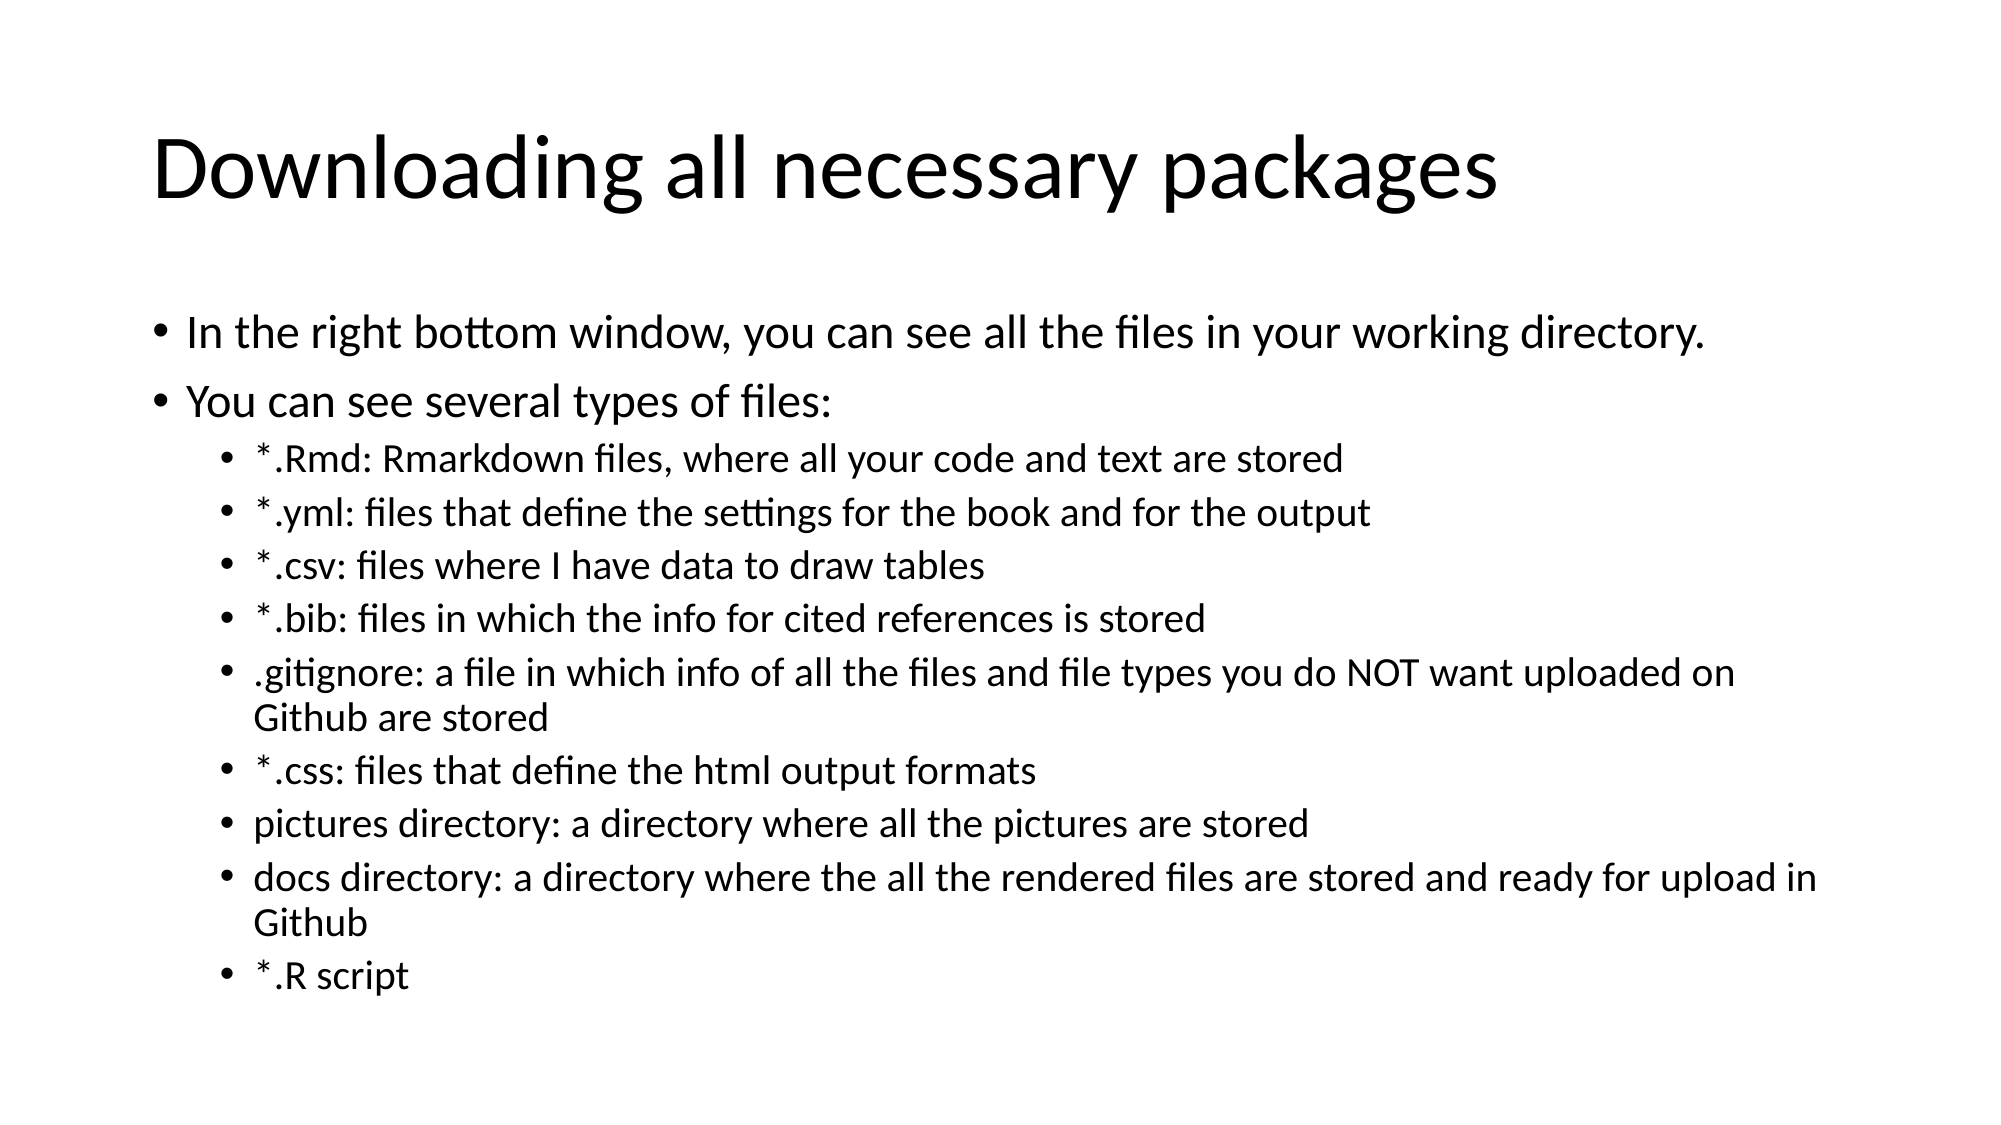

# Downloading all necessary packages
In the right bottom window, you can see all the files in your working directory.
You can see several types of files:
*.Rmd: Rmarkdown files, where all your code and text are stored
*.yml: files that define the settings for the book and for the output
*.csv: files where I have data to draw tables
*.bib: files in which the info for cited references is stored
.gitignore: a file in which info of all the files and file types you do NOT want uploaded on Github are stored
*.css: files that define the html output formats
pictures directory: a directory where all the pictures are stored
docs directory: a directory where the all the rendered files are stored and ready for upload in Github
*.R script